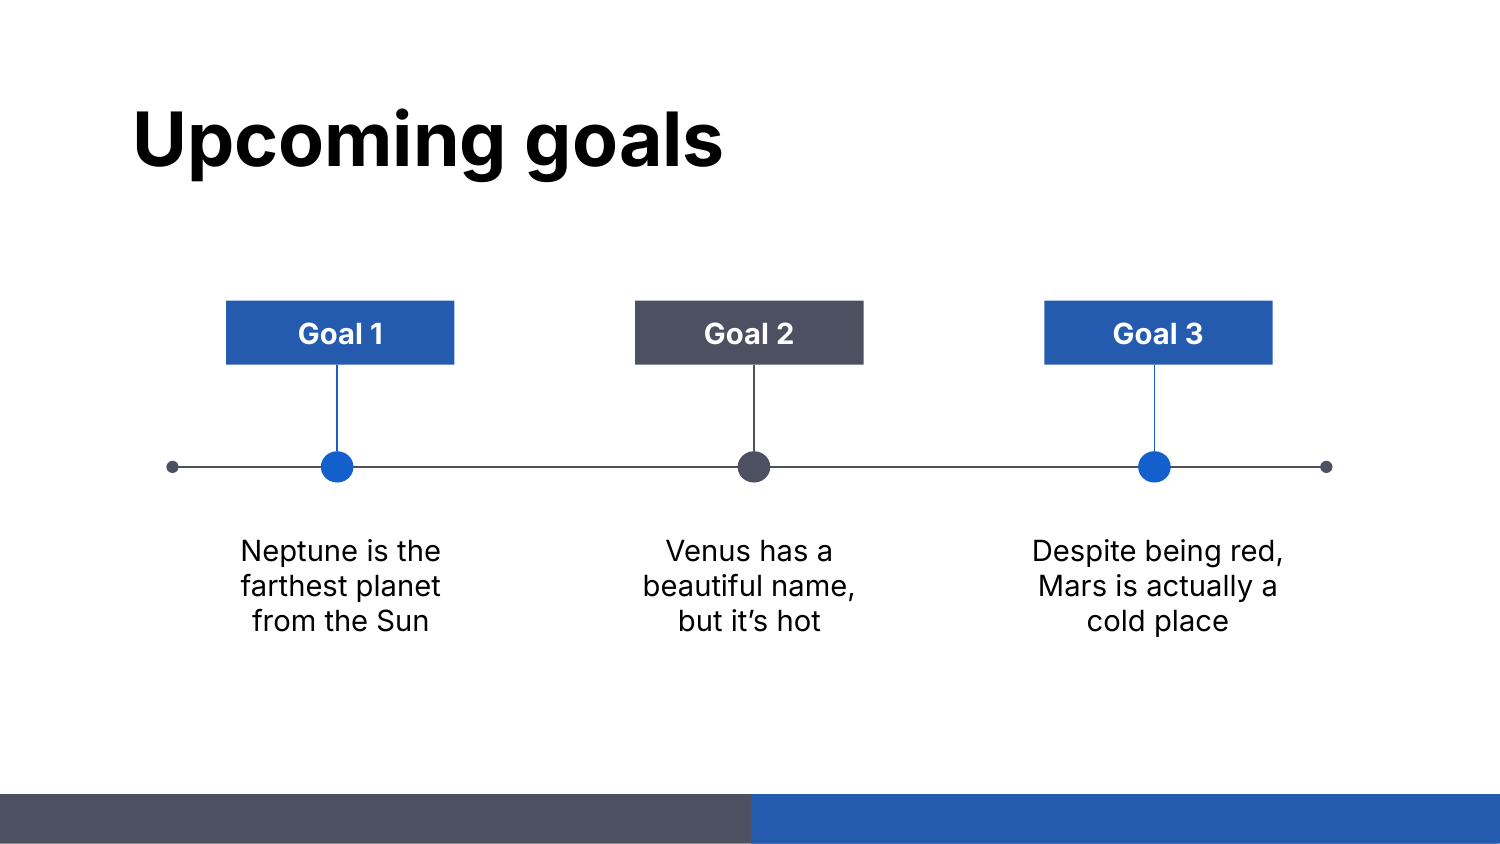

# Upcoming goals
Goal 1
Goal 2
Goal 3

Neptune is the farthest planet from the Sun

Venus has a beautiful name, but it’s hot
Despite being red, Mars is actually a cold place